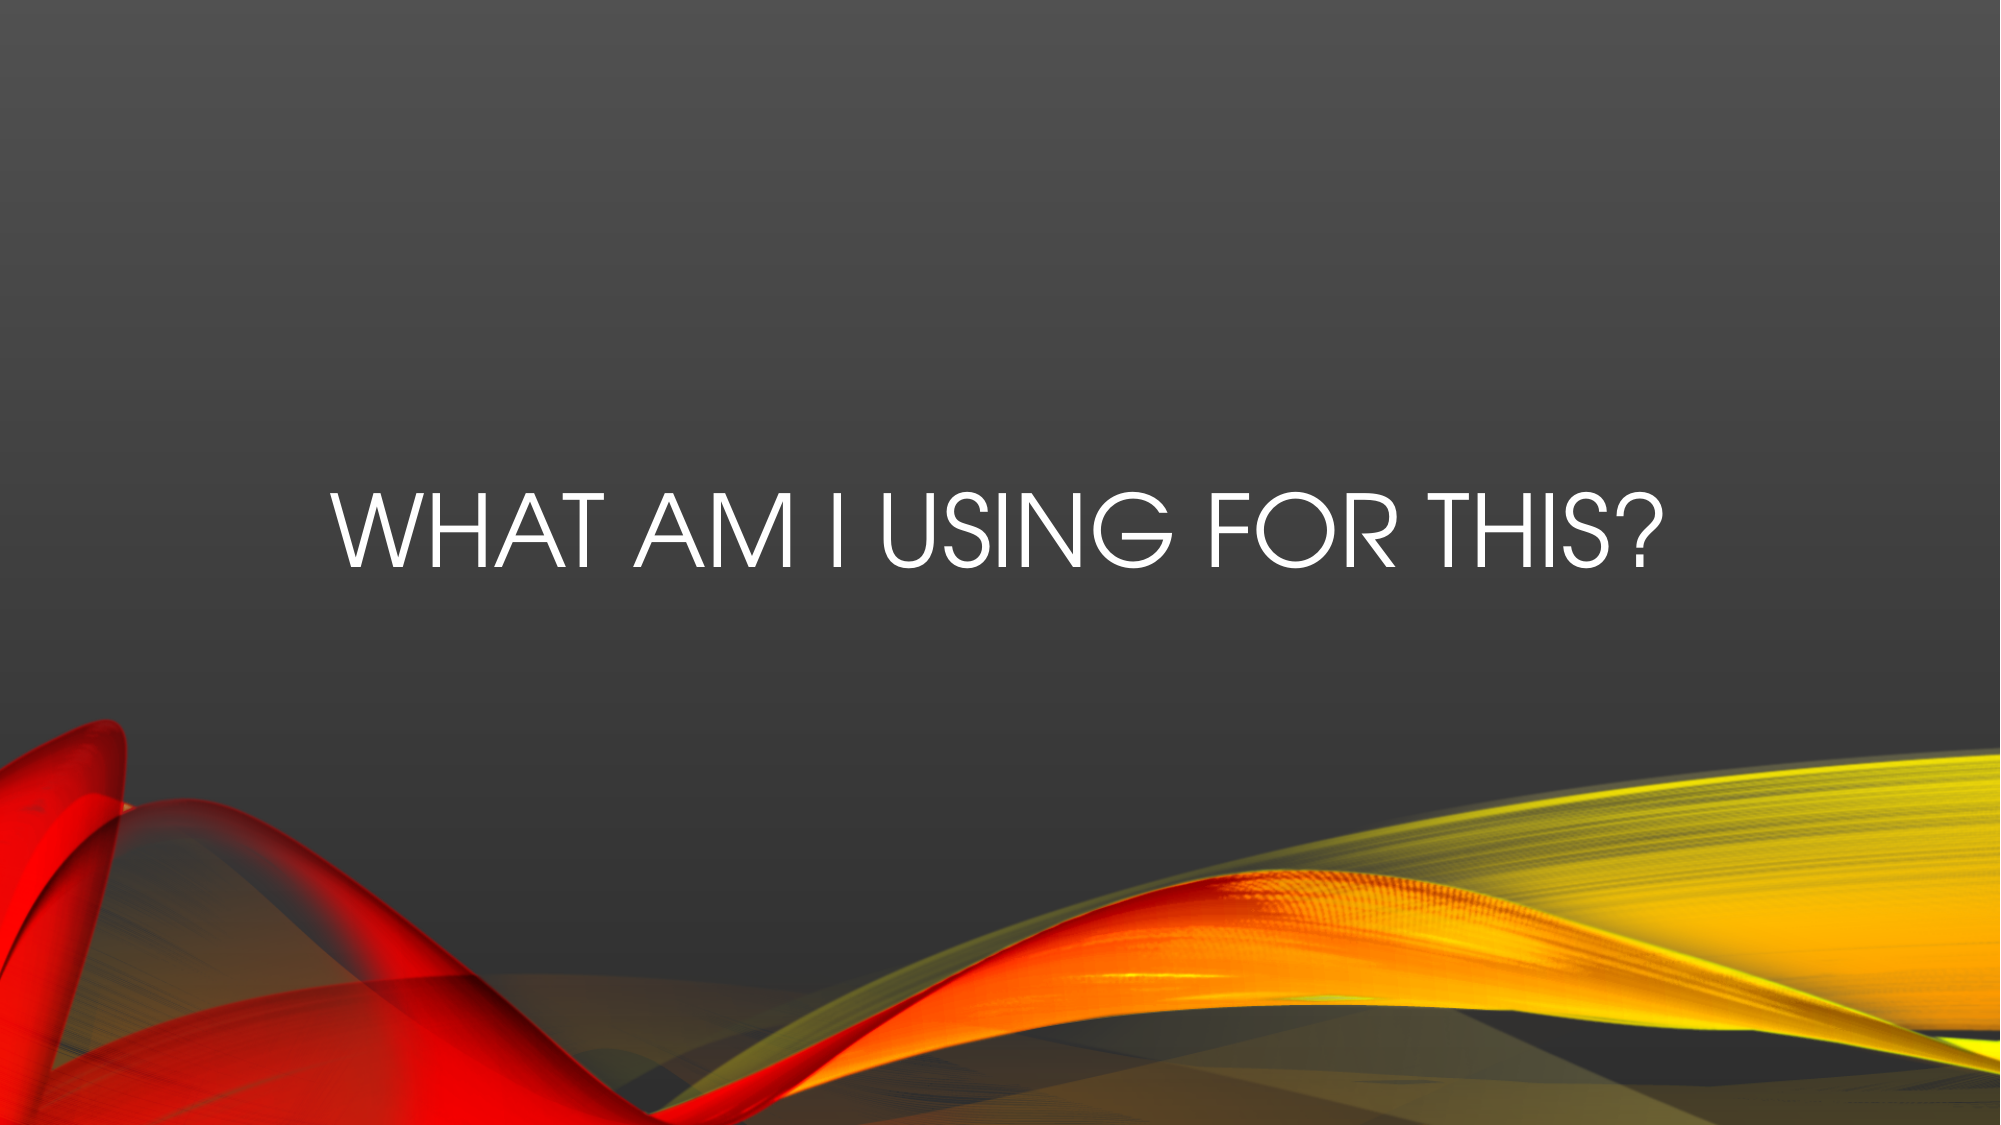

# What am I using for this?